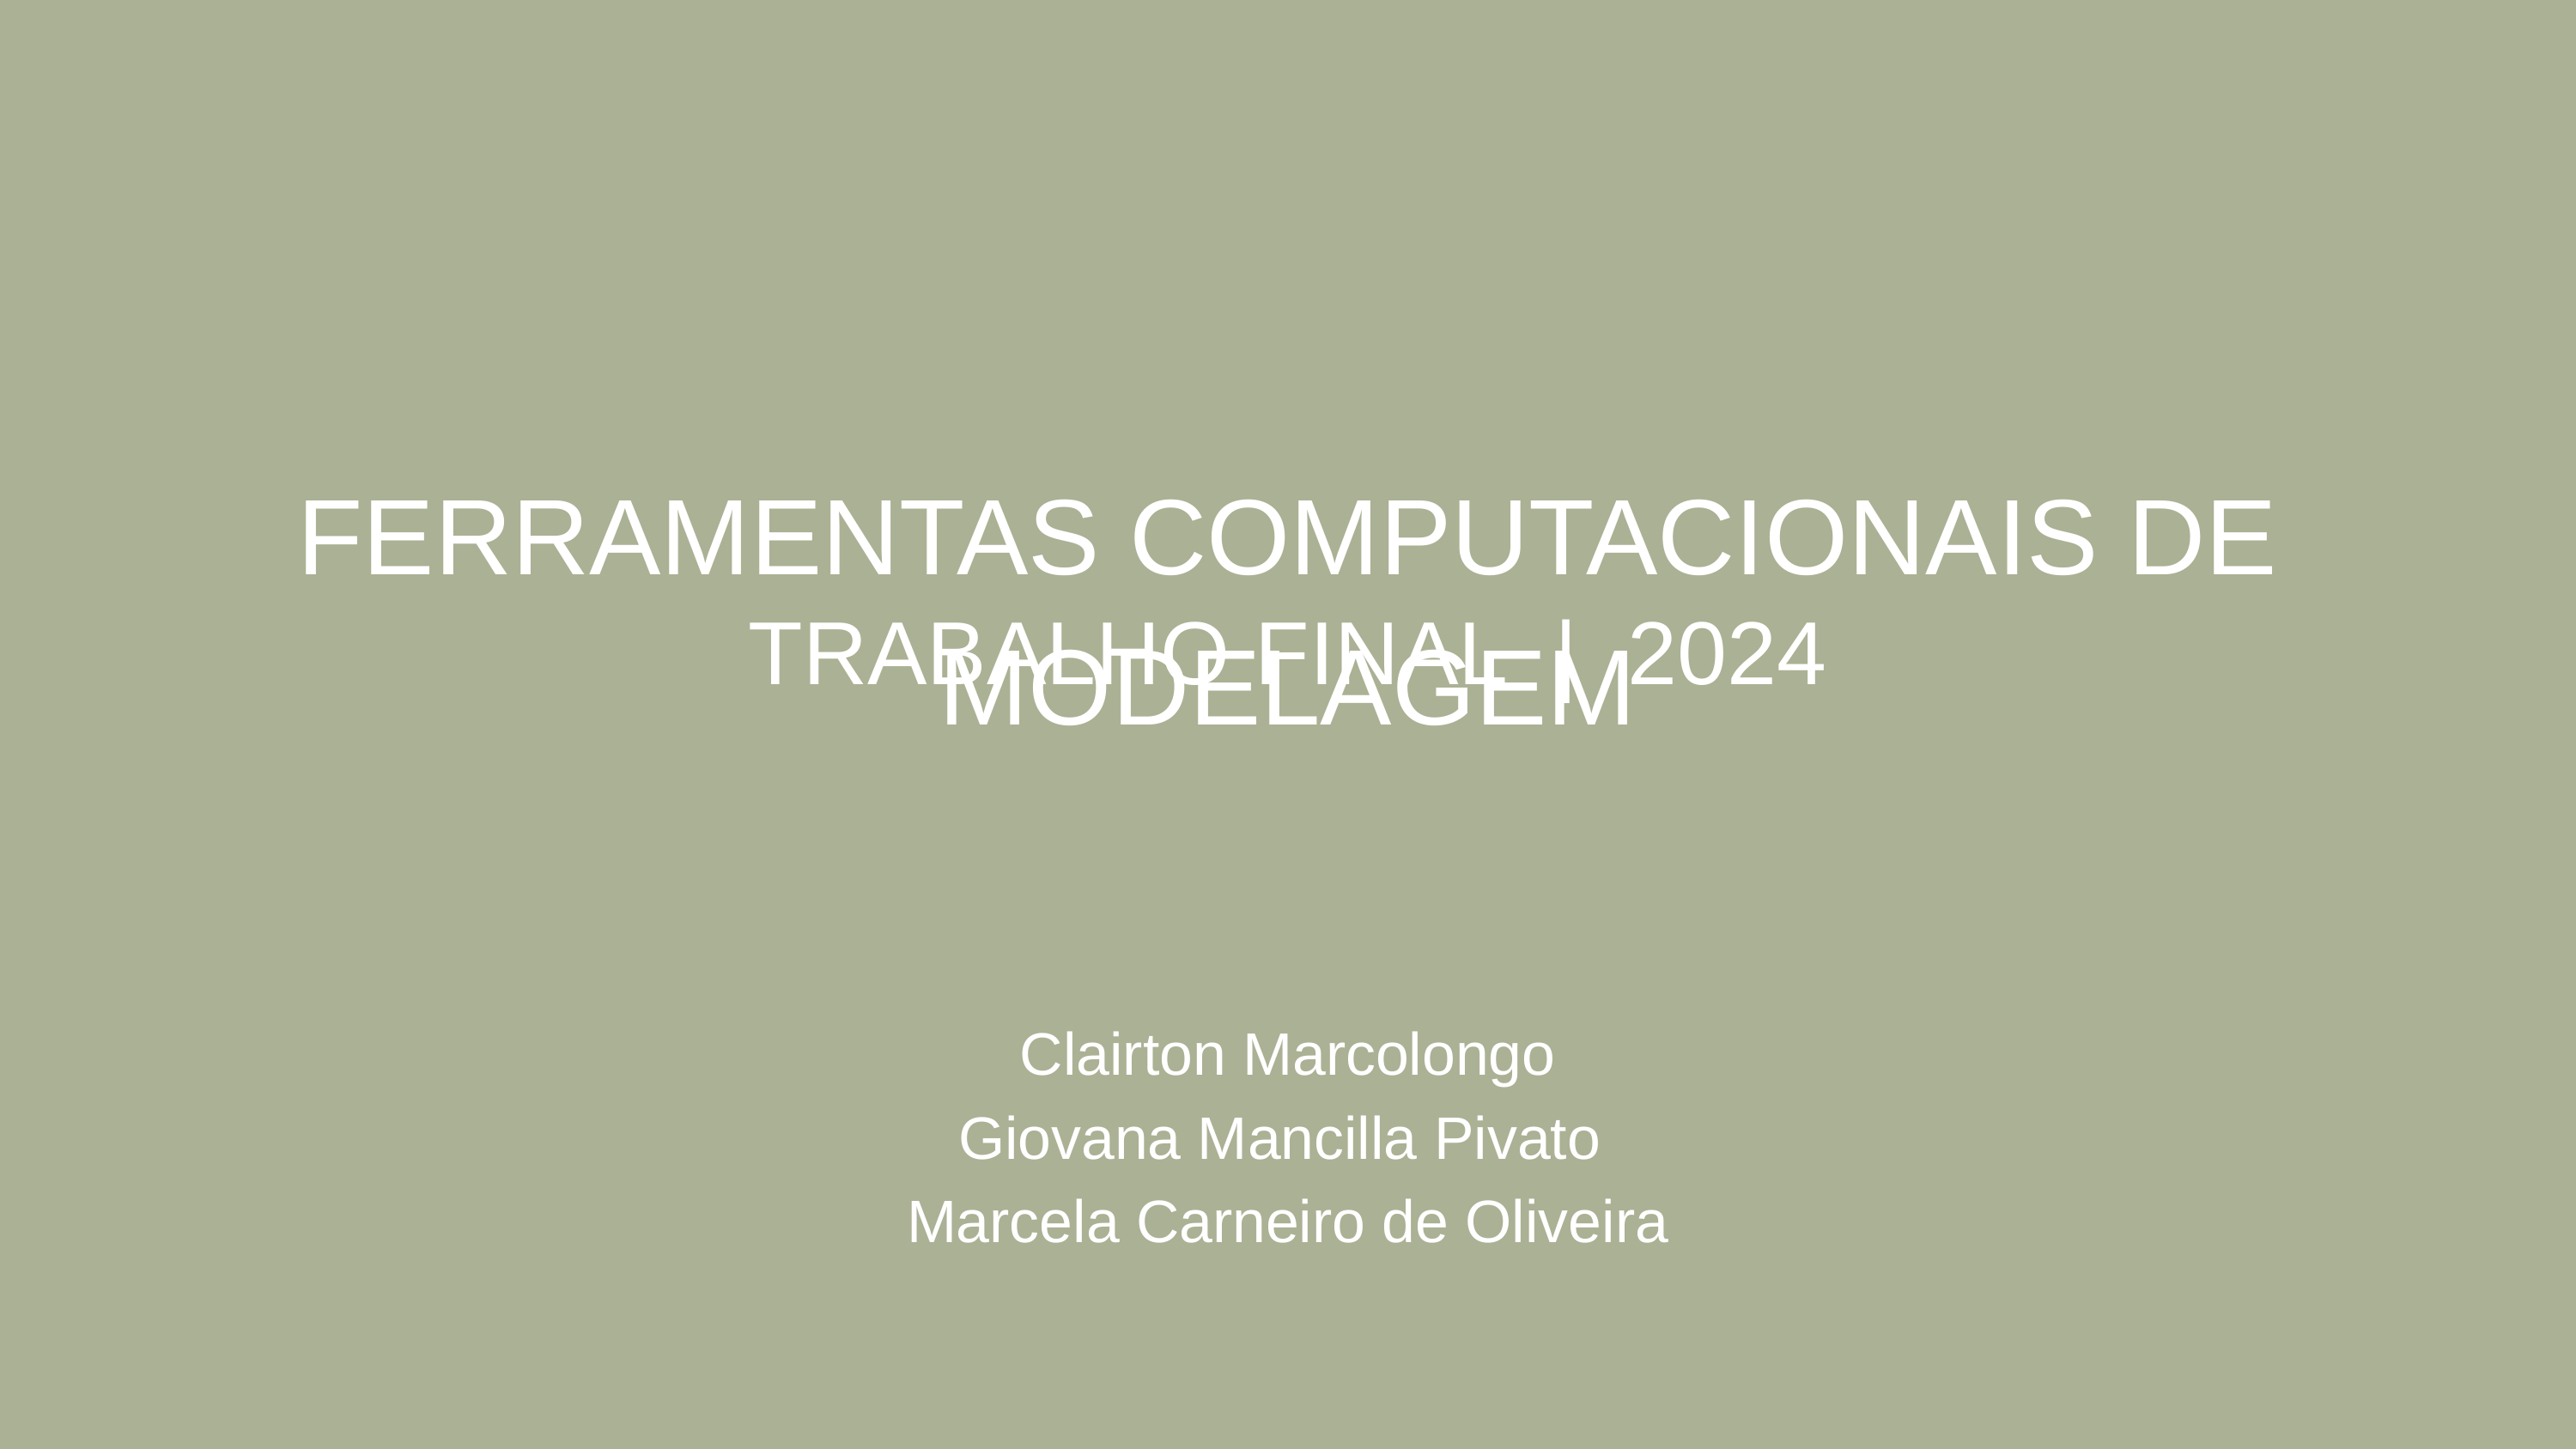

FERRAMENTAS COMPUTACIONAIS DE MODELAGEM
TRABALHO FINAL  |  2024
Clairton Marcolongo
Giovana Mancilla Pivato
Marcela Carneiro de Oliveira